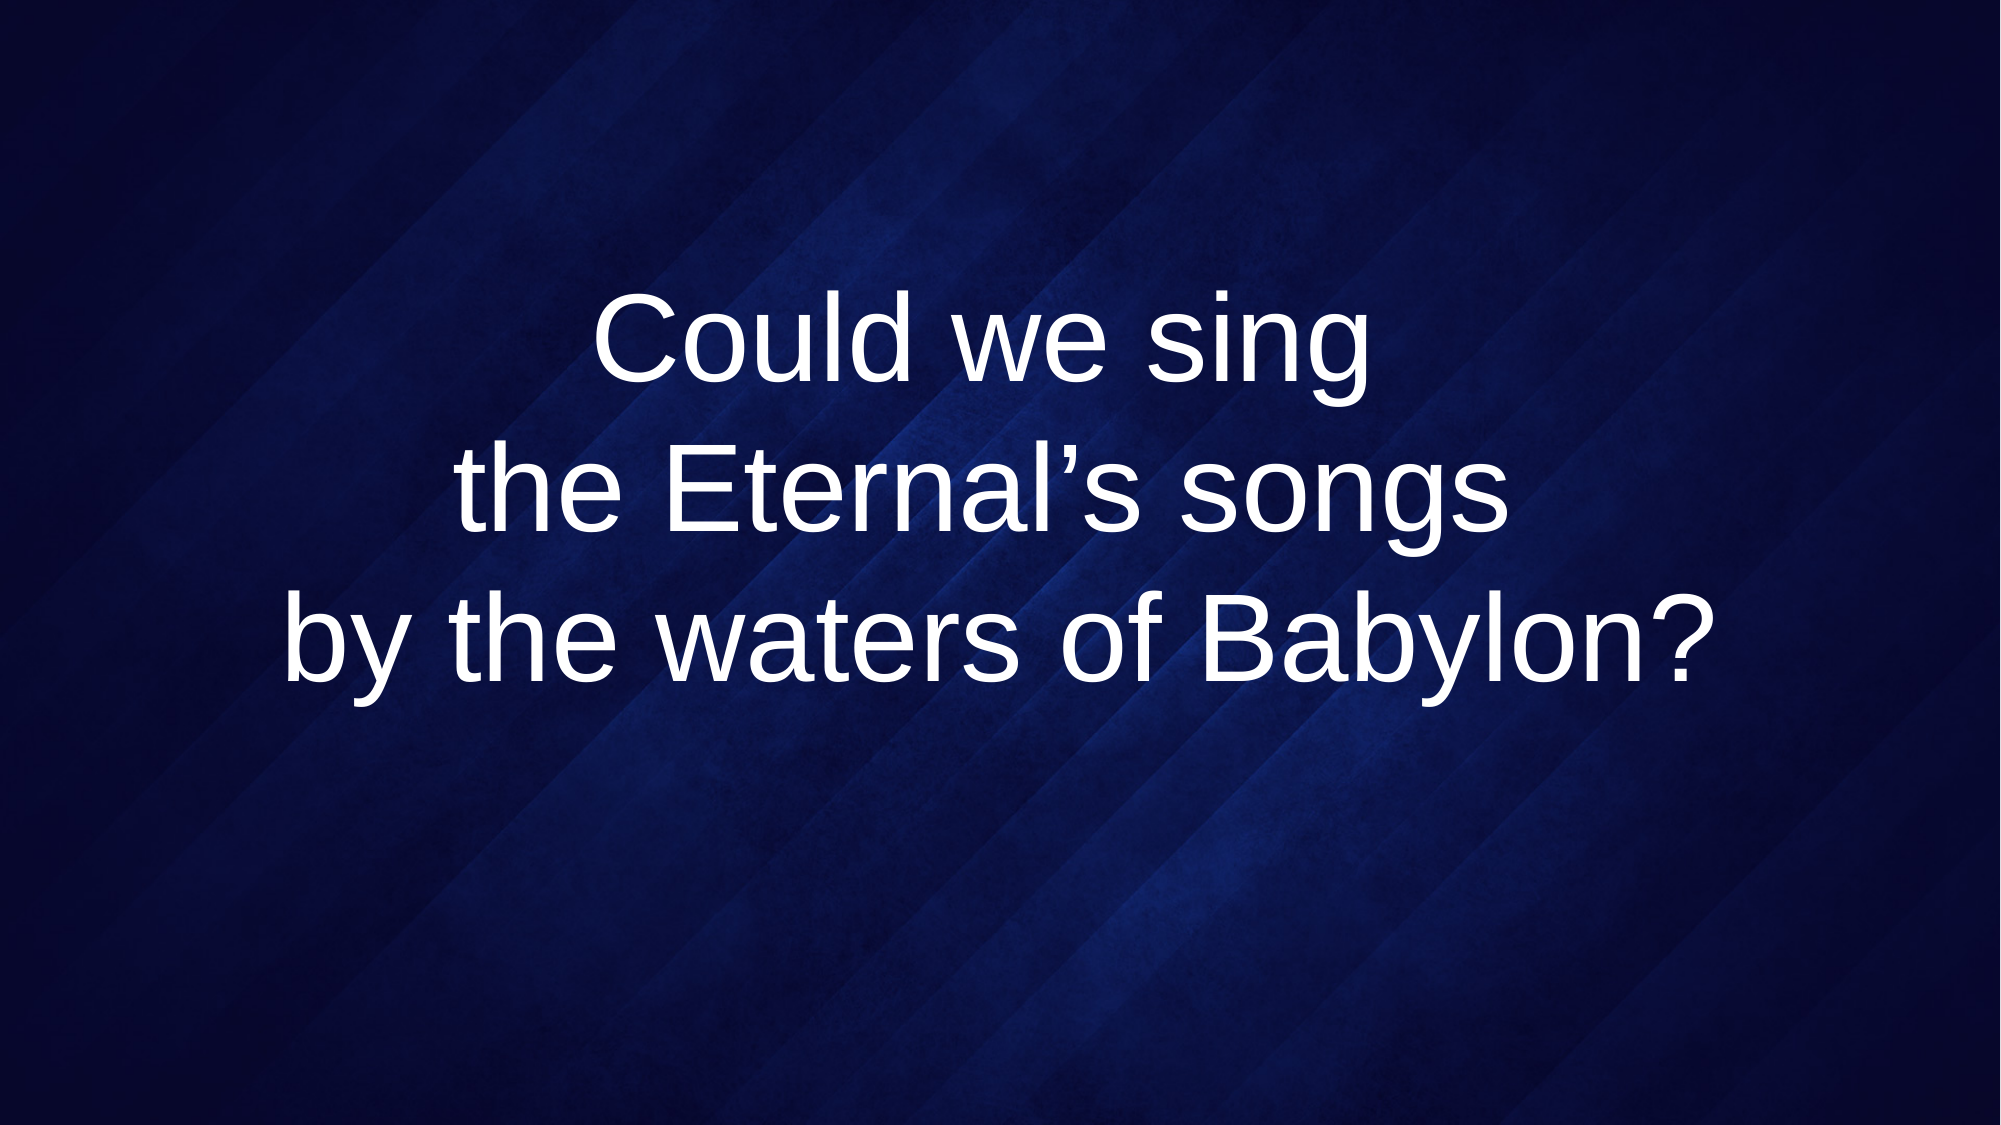

# Could we sing the Eternal’s songs by the waters of Babylon?